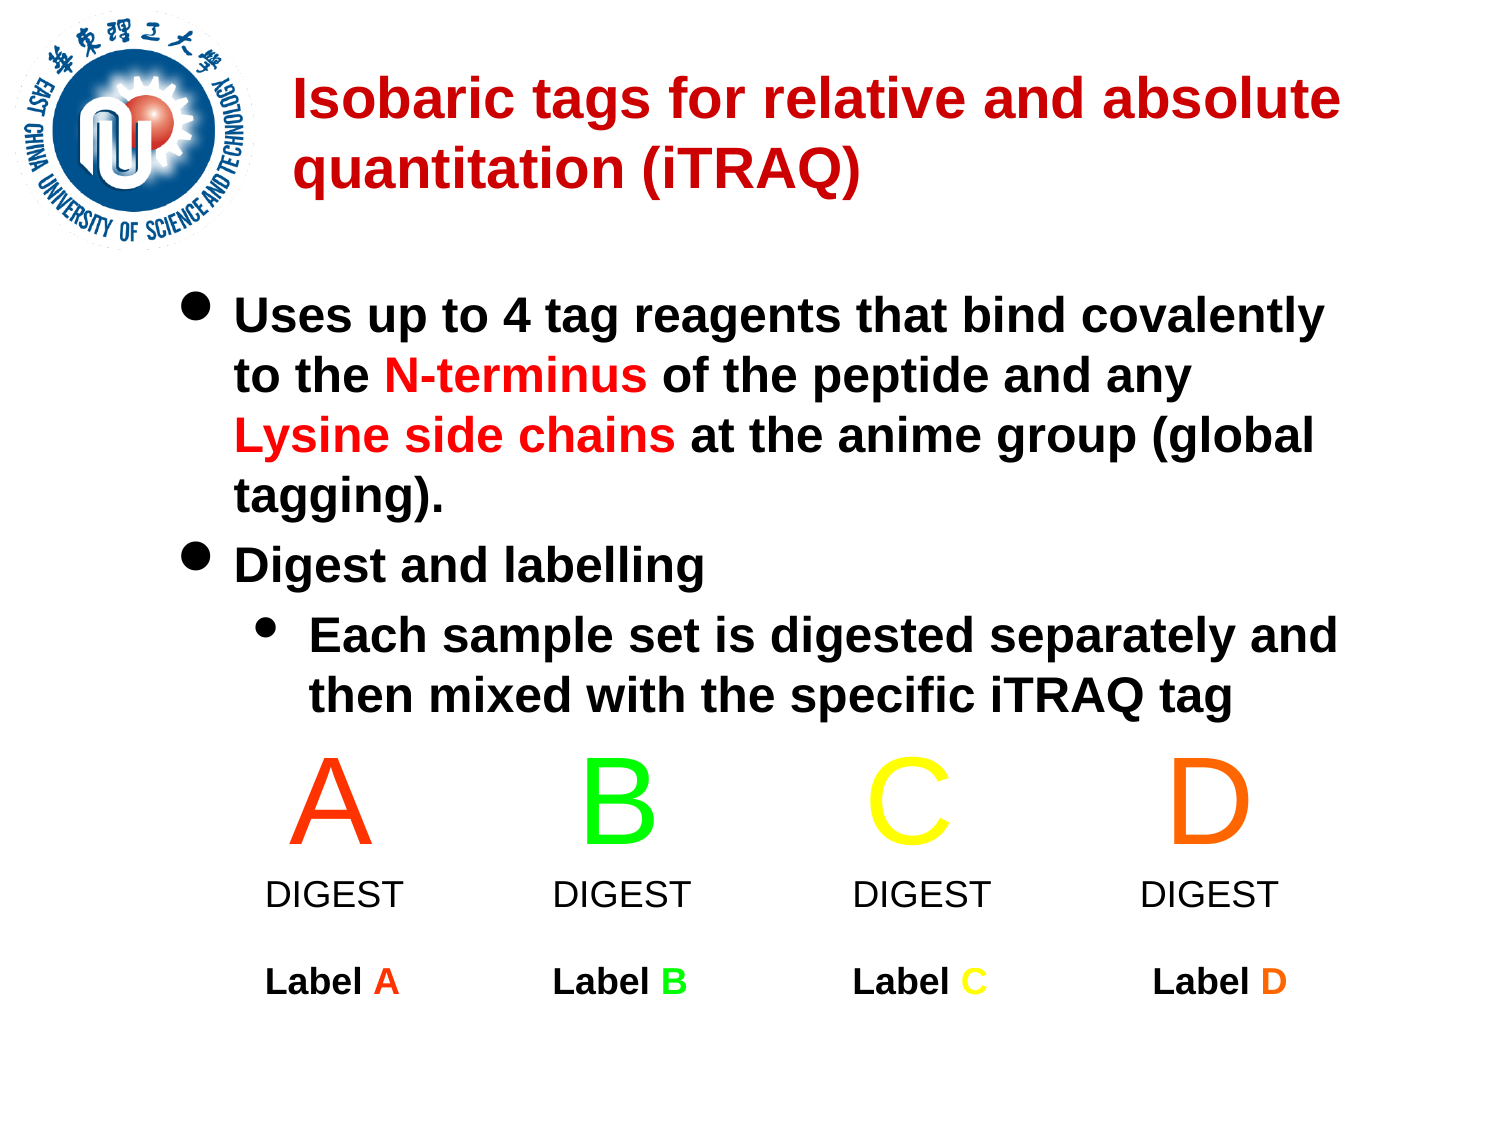

Isobaric tags for relative and absolute quantitation (iTRAQ)
Uses up to 4 tag reagents that bind covalently to the N-terminus of the peptide and any Lysine side chains at the anime group (global tagging).
Digest and labelling
Each sample set is digested separately and then mixed with the specific iTRAQ tag
A
B
C
D
DIGEST
DIGEST
DIGEST
DIGEST
Label A
Label B
Label C
Label D